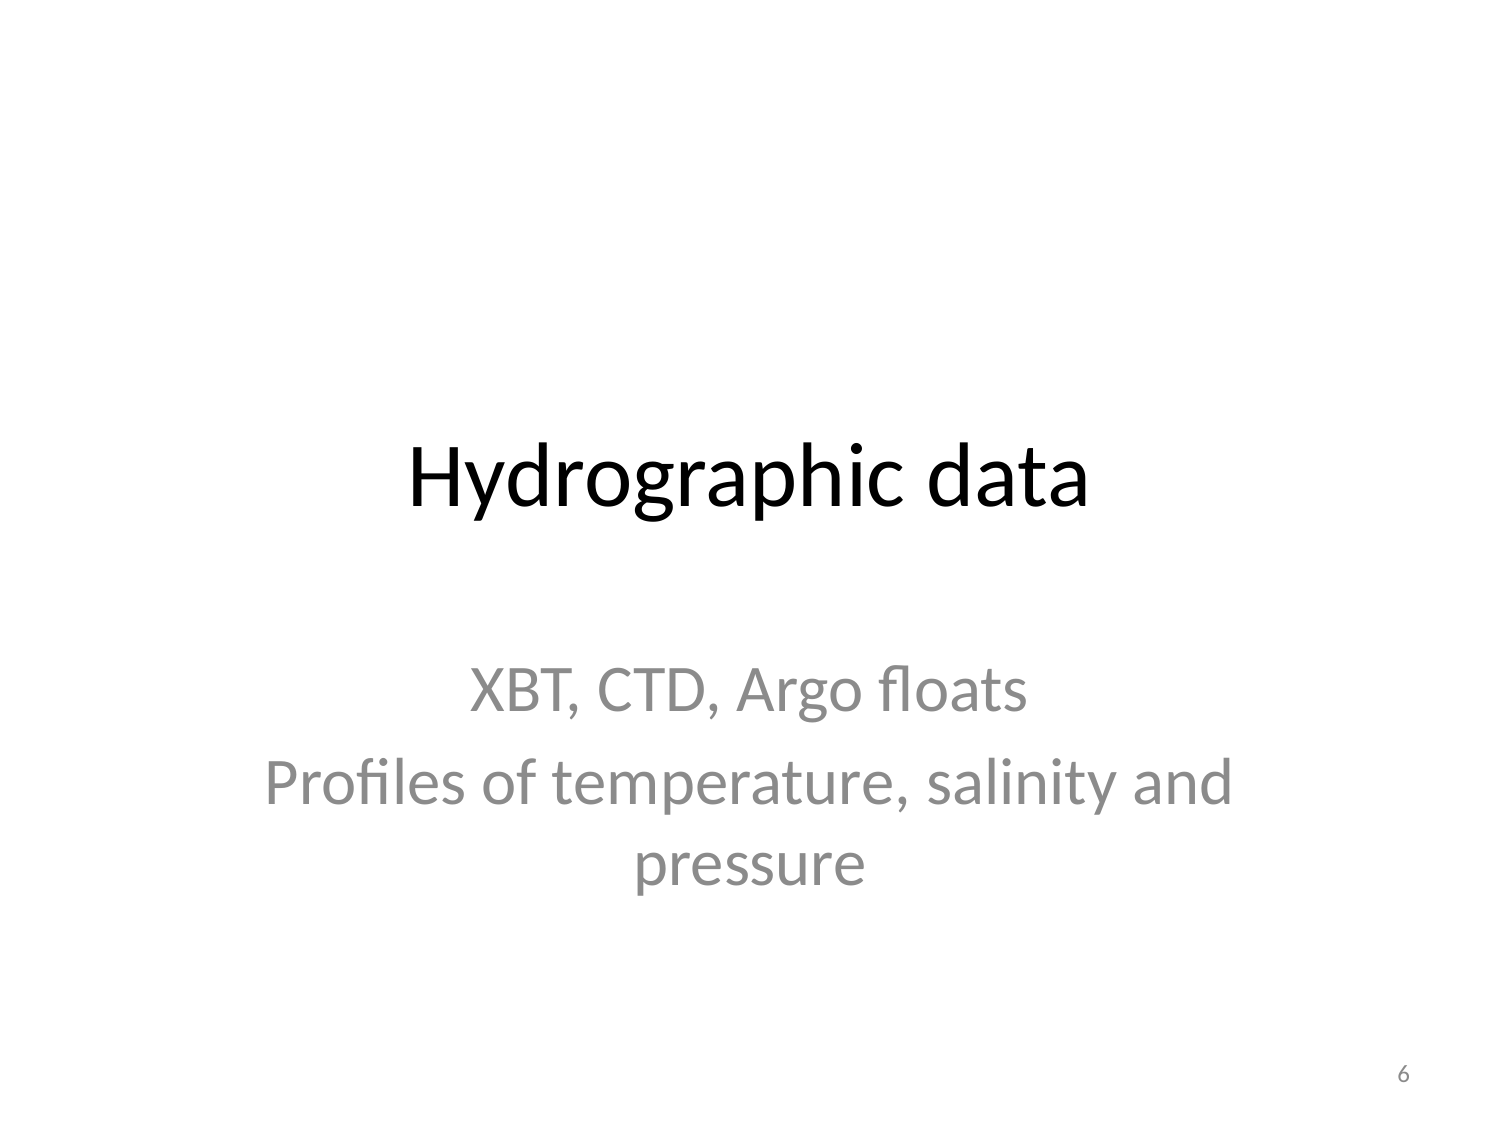

# Hydrographic data
XBT, CTD, Argo floats
Profiles of temperature, salinity and pressure
6